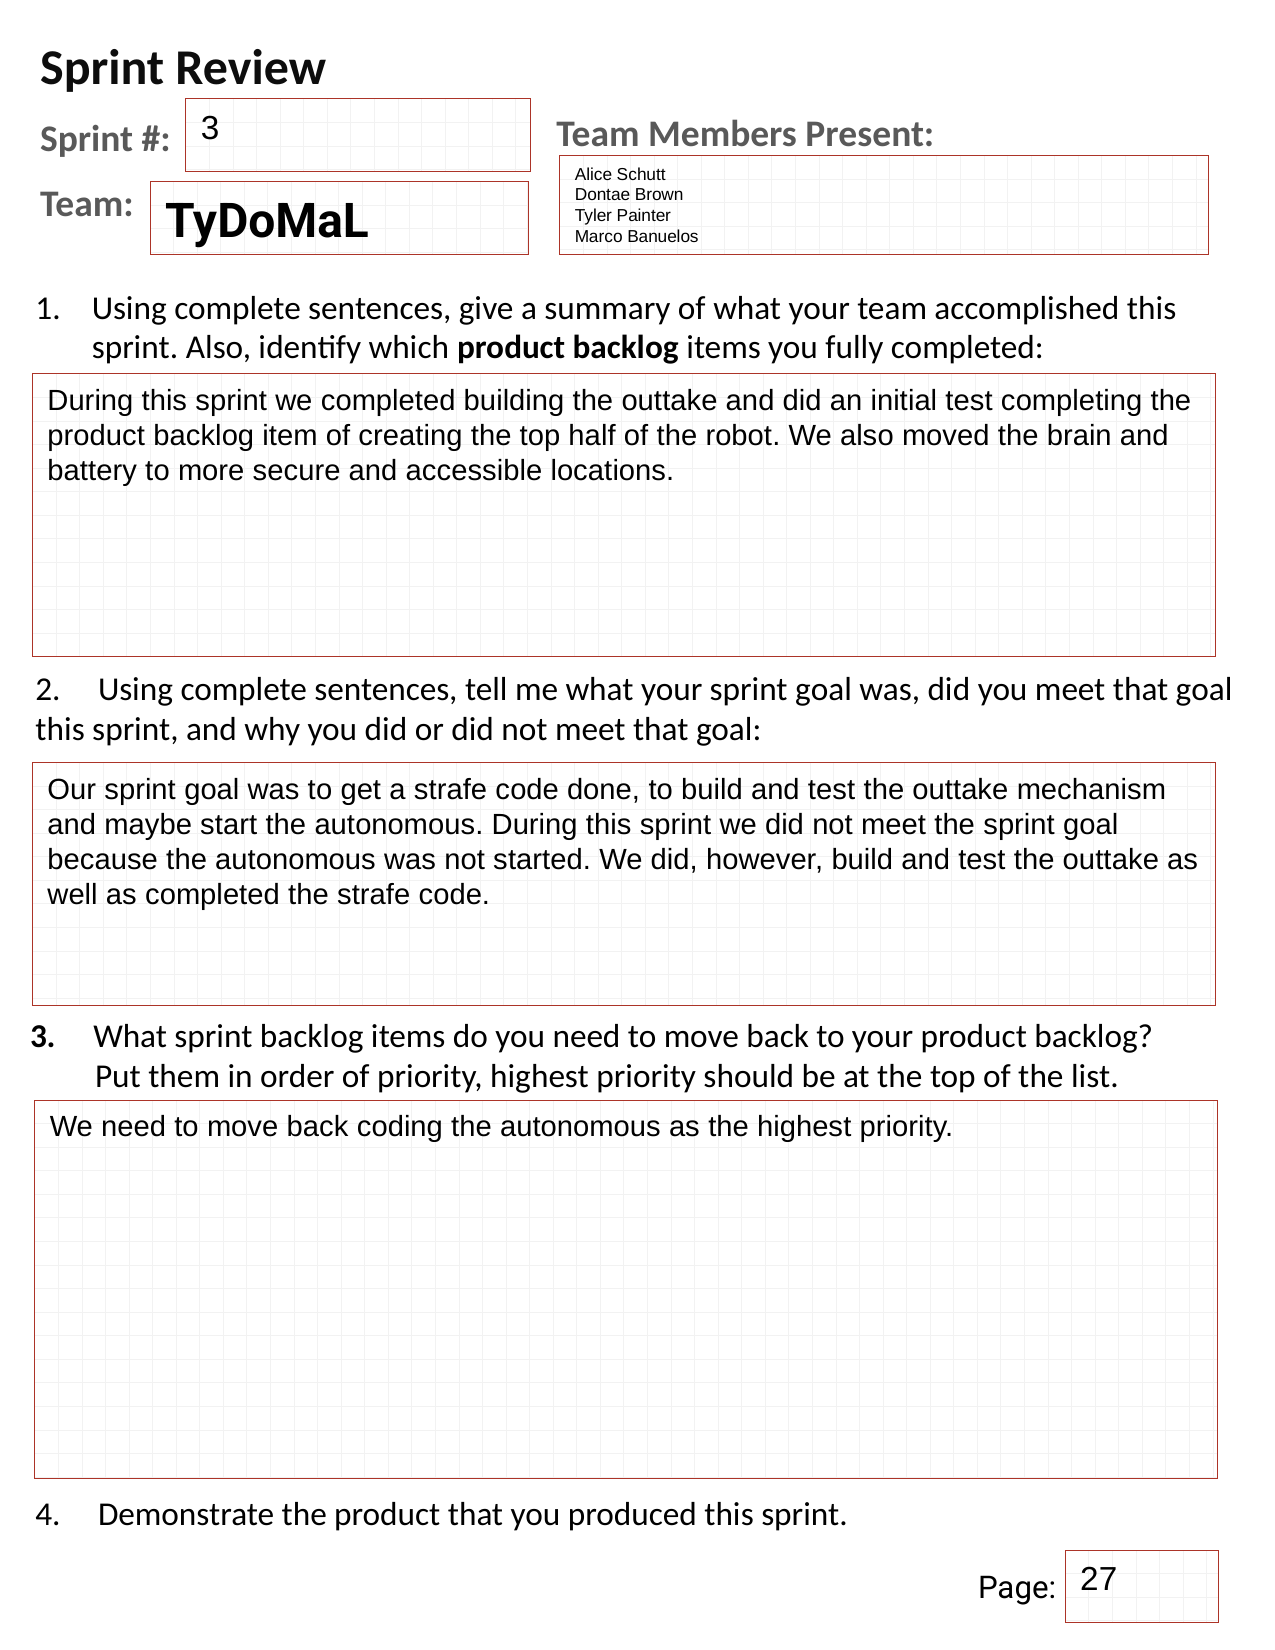

Sprint Review
Sprint #:
Team:
Team Members Present:
3
Alice Schutt
Dontae Brown
Tyler Painter
Marco Banuelos
TyDoMaL
Using complete sentences, give a summary of what your team accomplished this sprint. Also, identify which product backlog items you fully completed:

During this sprint we completed building the outtake and did an initial test completing the product backlog item of creating the top half of the robot. We also moved the brain and battery to more secure and accessible locations.
2.     Using complete sentences, tell me what your sprint goal was, did you meet that goal this sprint, and why you did or did not meet that goal:

Our sprint goal was to get a strafe code done, to build and test the outtake mechanism and maybe start the autonomous. During this sprint we did not meet the sprint goal because the autonomous was not started. We did, however, build and test the outtake as well as completed the strafe code.

3.     What sprint backlog items do you need to move back to your product backlog? Put them in order of priority, highest priority should be at the top of the list.
We need to move back coding the autonomous as the highest priority.
4.     Demonstrate the product that you produced this sprint.

27
Page: